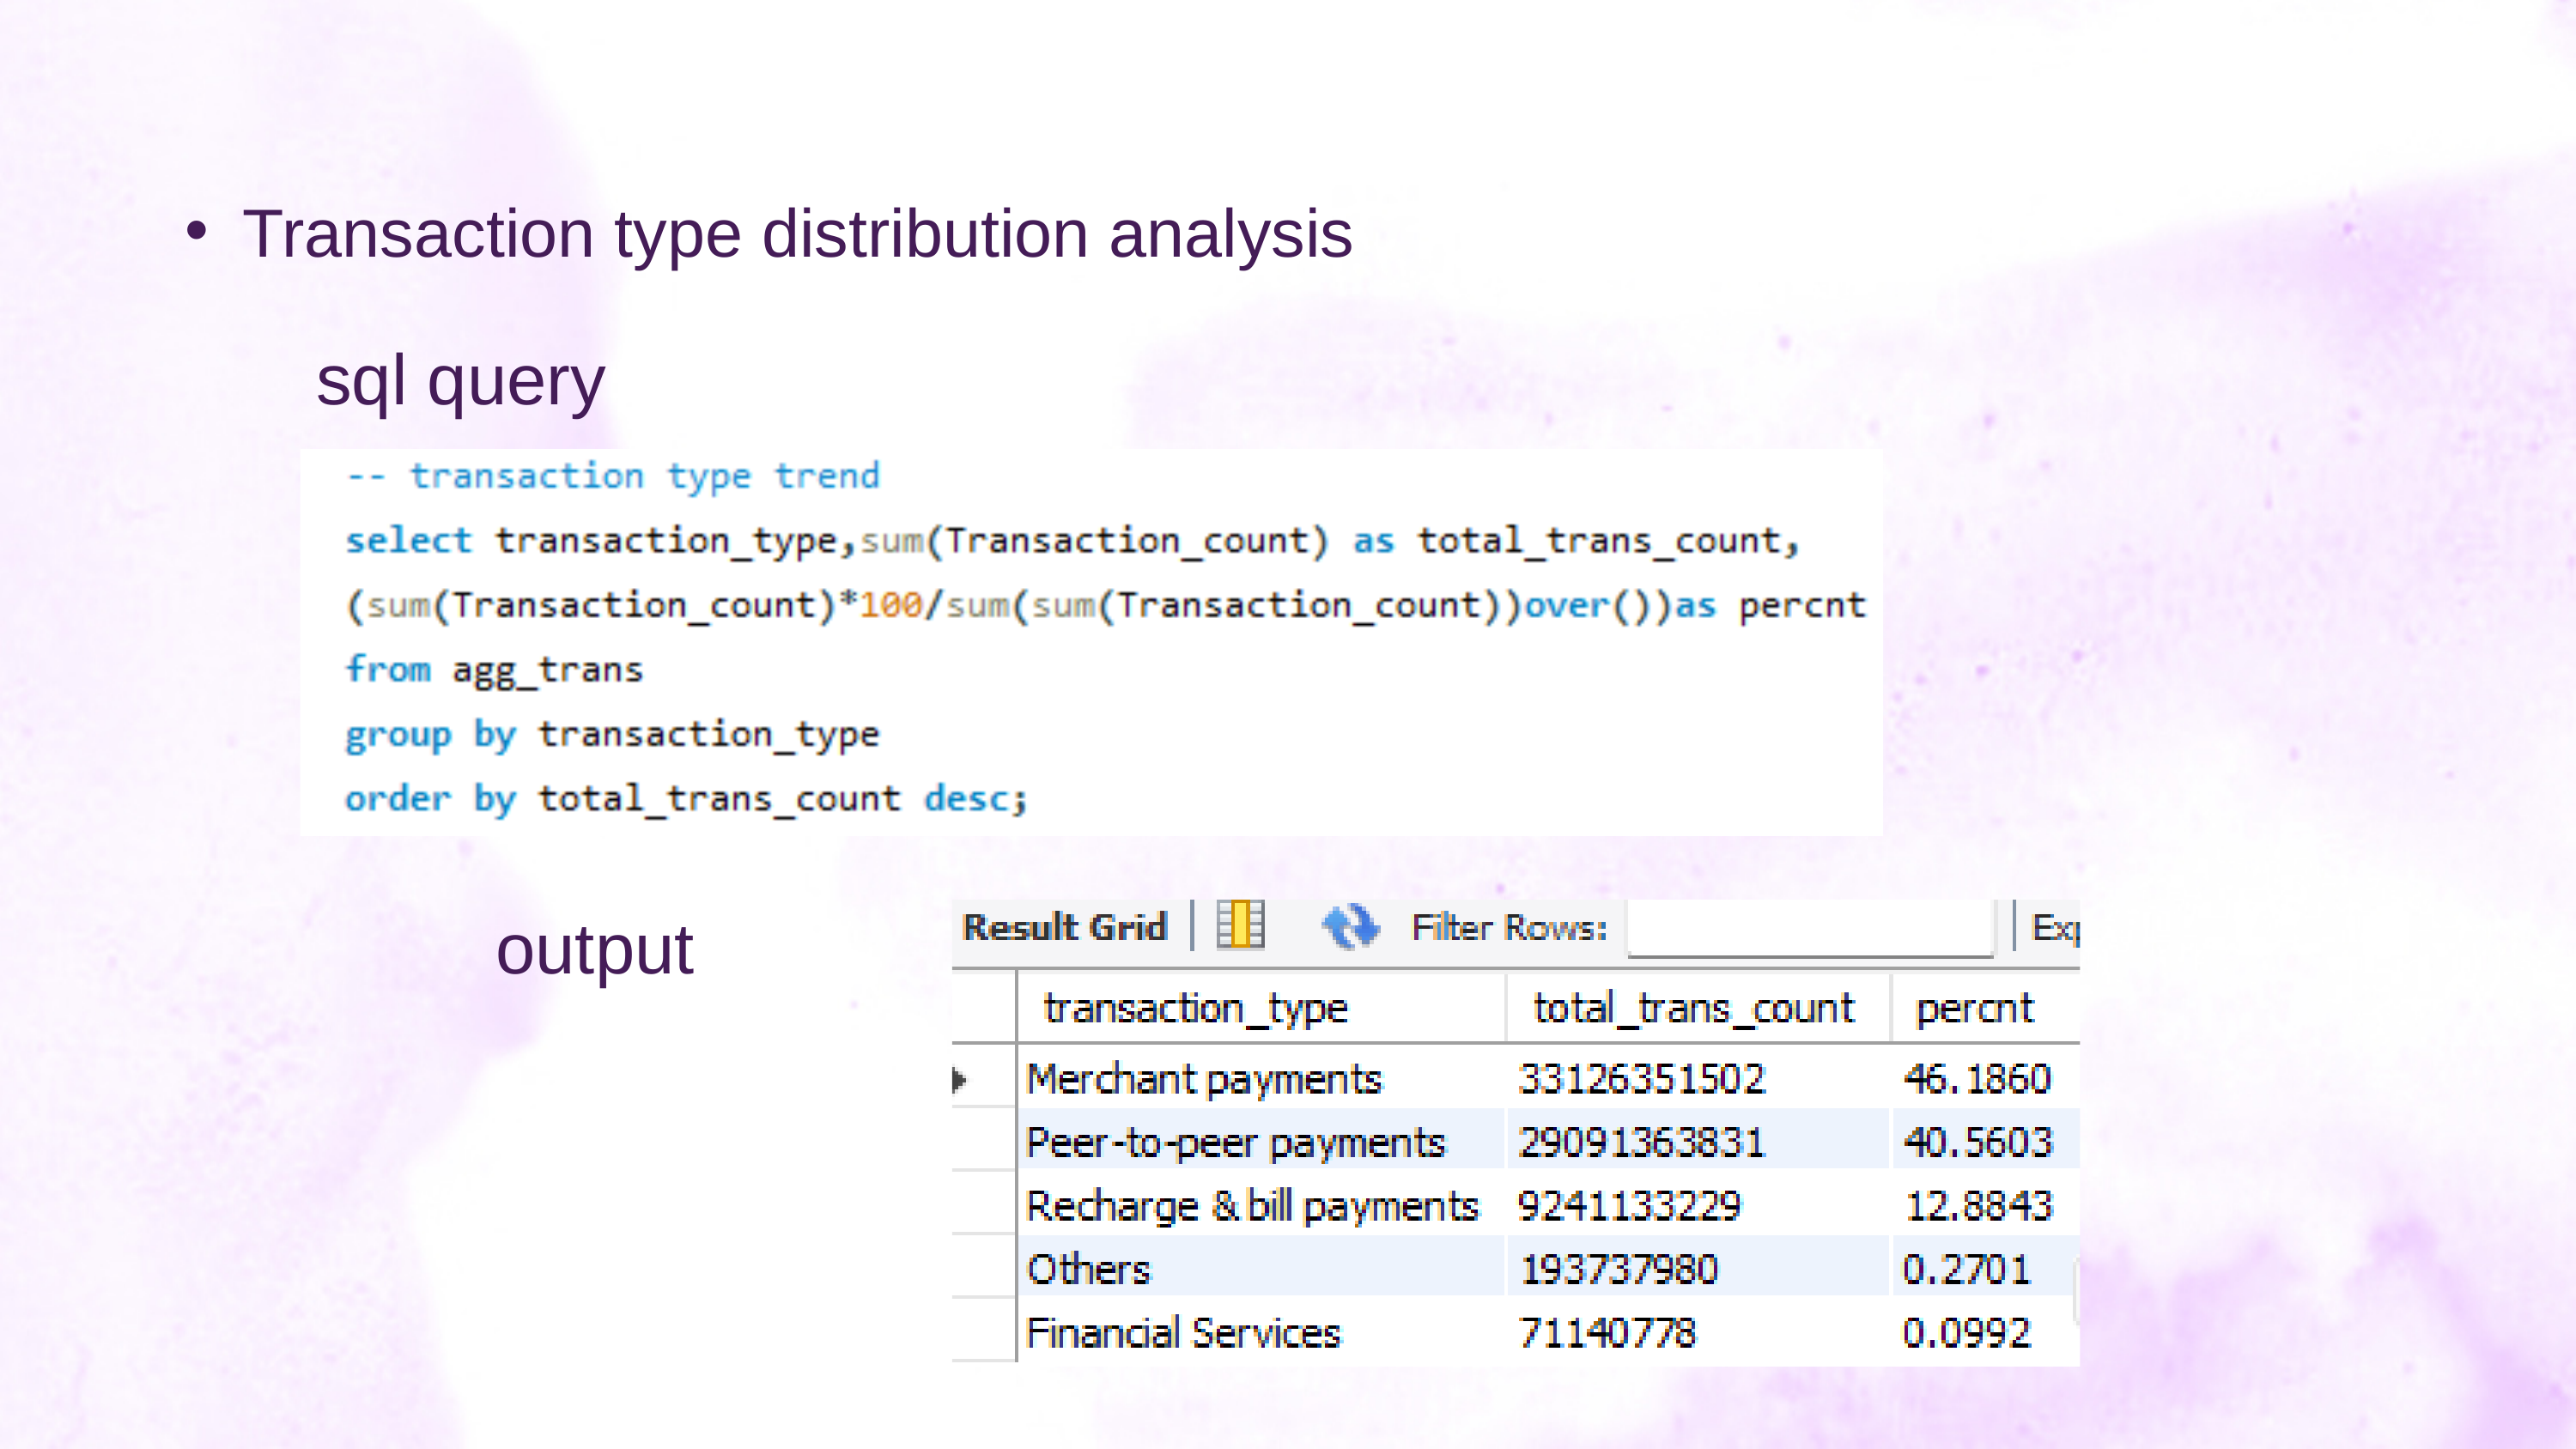

Transaction type distribution analysis
sql query

output